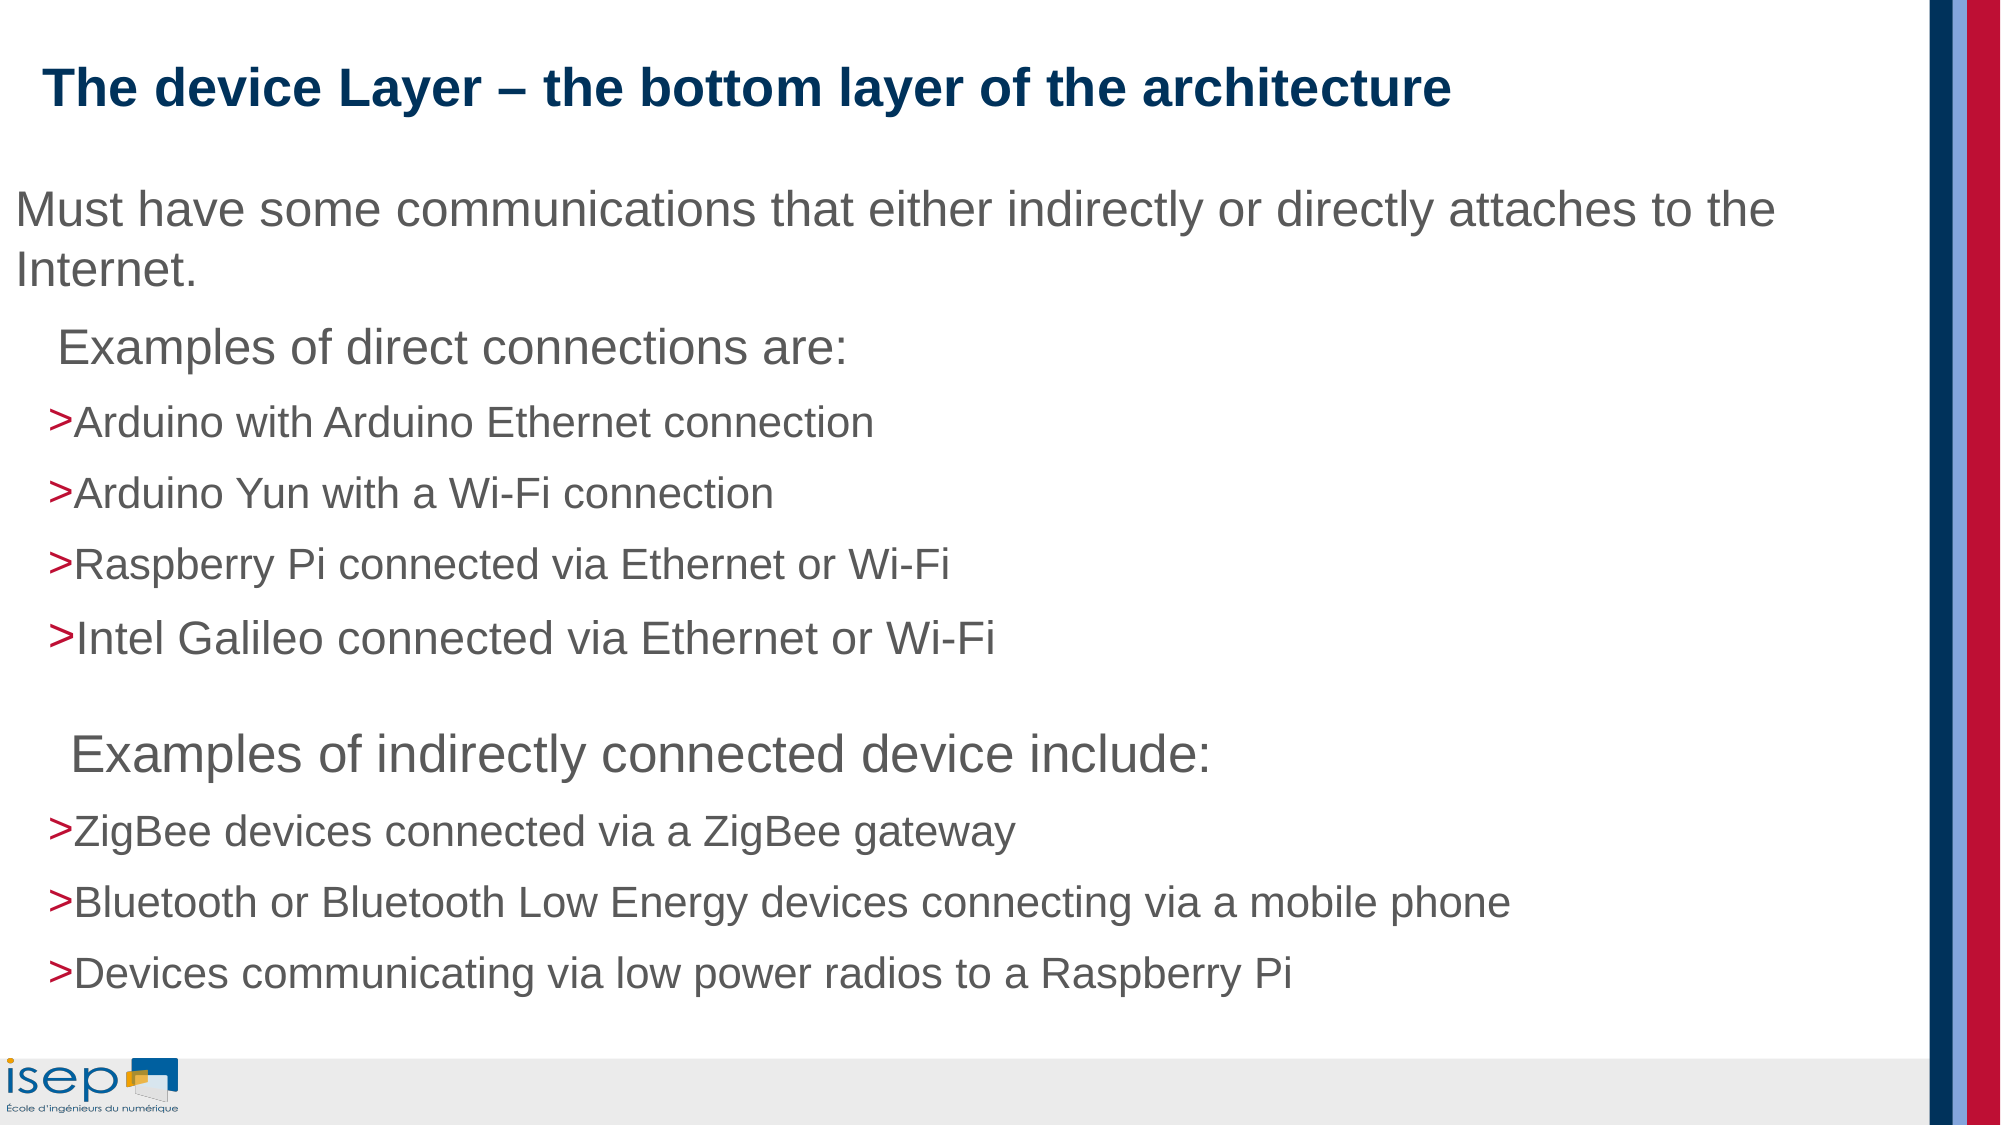

# The device Layer – the bottom layer of the architecture
Must have some communications that either indirectly or directly attaches to the Internet.
   Examples of direct connections are:
Arduino with Arduino Ethernet connection
Arduino Yun with a Wi-Fi connection
Raspberry Pi connected via Ethernet or Wi-Fi
Intel Galileo connected via Ethernet or Wi-Fi
Examples of indirectly connected device include:
ZigBee devices connected via a ZigBee gateway
Bluetooth or Bluetooth Low Energy devices connecting via a mobile phone
Devices communicating via low power radios to a Raspberry Pi